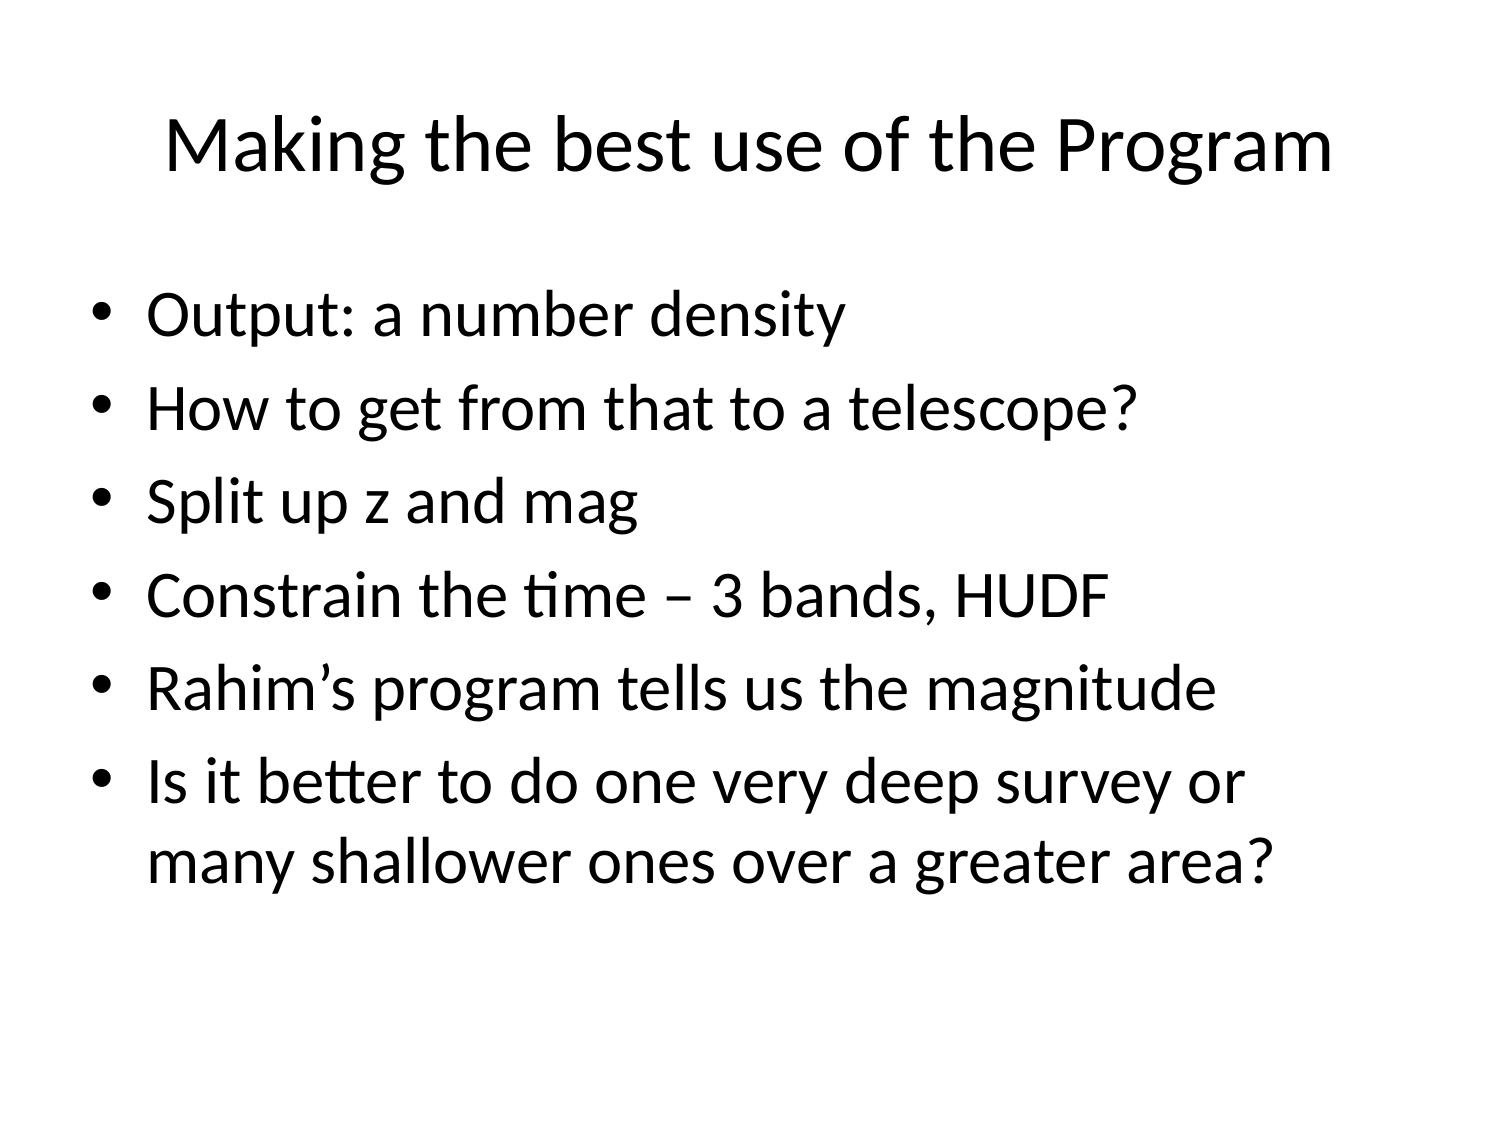

# Making the best use of the Program
Output: a number density
How to get from that to a telescope?
Split up z and mag
Constrain the time – 3 bands, HUDF
Rahim’s program tells us the magnitude
Is it better to do one very deep survey or many shallower ones over a greater area?